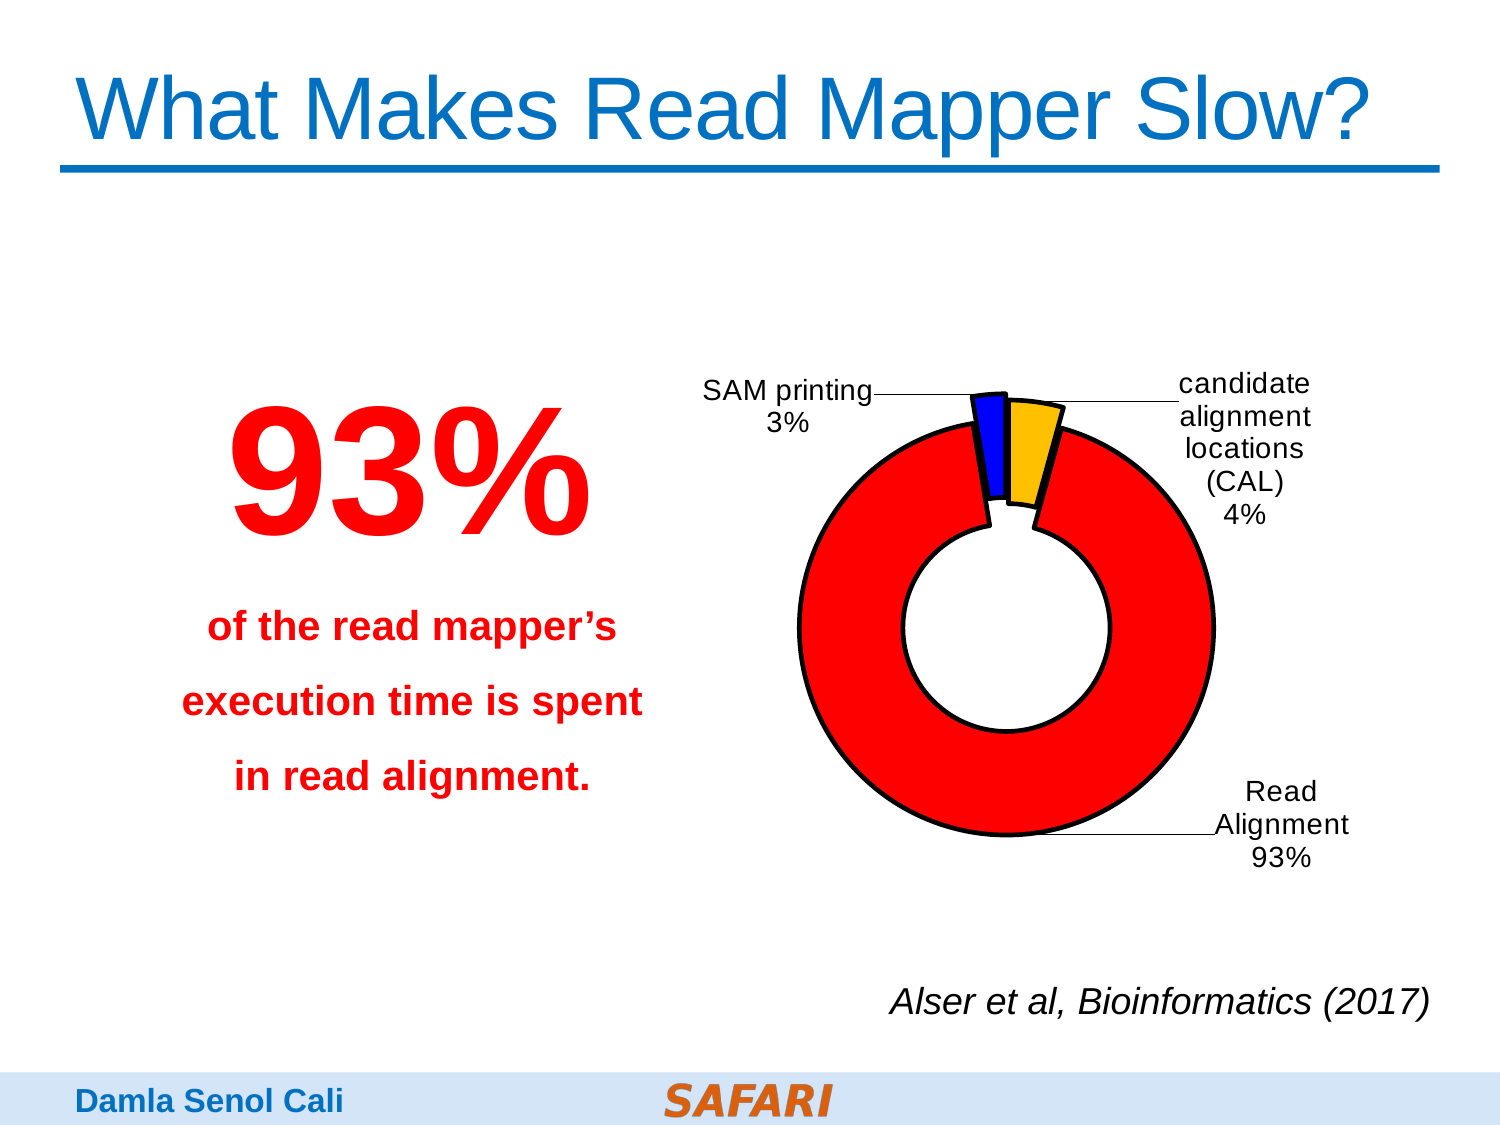

# What Makes Read Mapper Slow?

### Chart

| Category | Time (sec) |
|---|---|
| candidate alignment locations (CAL) | 3738.88 |
| SIMD banded Levenshtein edit distance | 81368.0945257275 |
| SAM printing | 2269.8754742724996 |
93%
of the read mapper’s execution time is spent in read alignment.
Alser et al, Bioinformatics (2017)